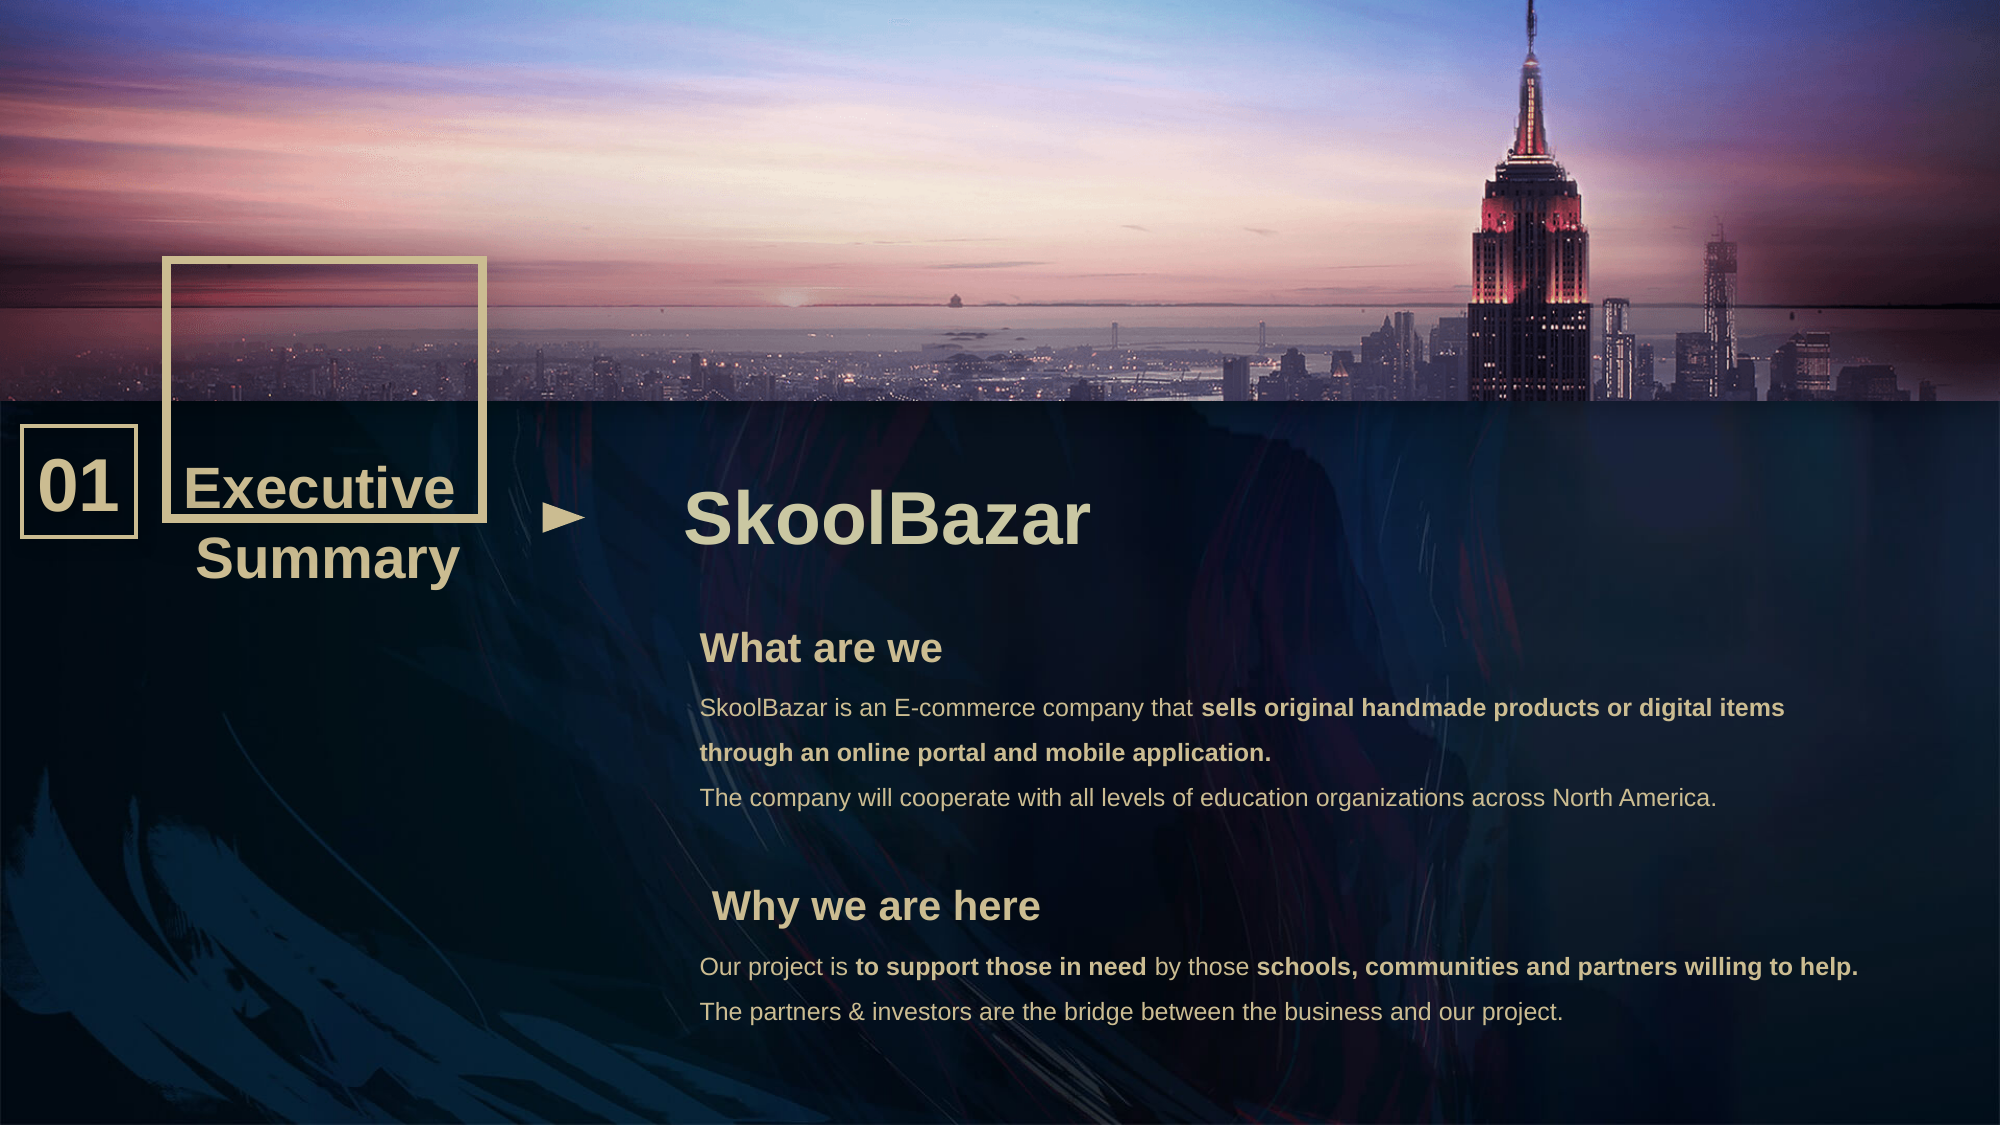

01
Executive
 Summary
SkoolBazar

What are we
SkoolBazar is an E-commerce company that sells original handmade products or digital items through an online portal and mobile application.
The company will cooperate with all levels of education organizations across North America.
Why we are here
Our project is to support those in need by those schools, communities and partners willing to help. The partners & investors are the bridge between the business and our project.